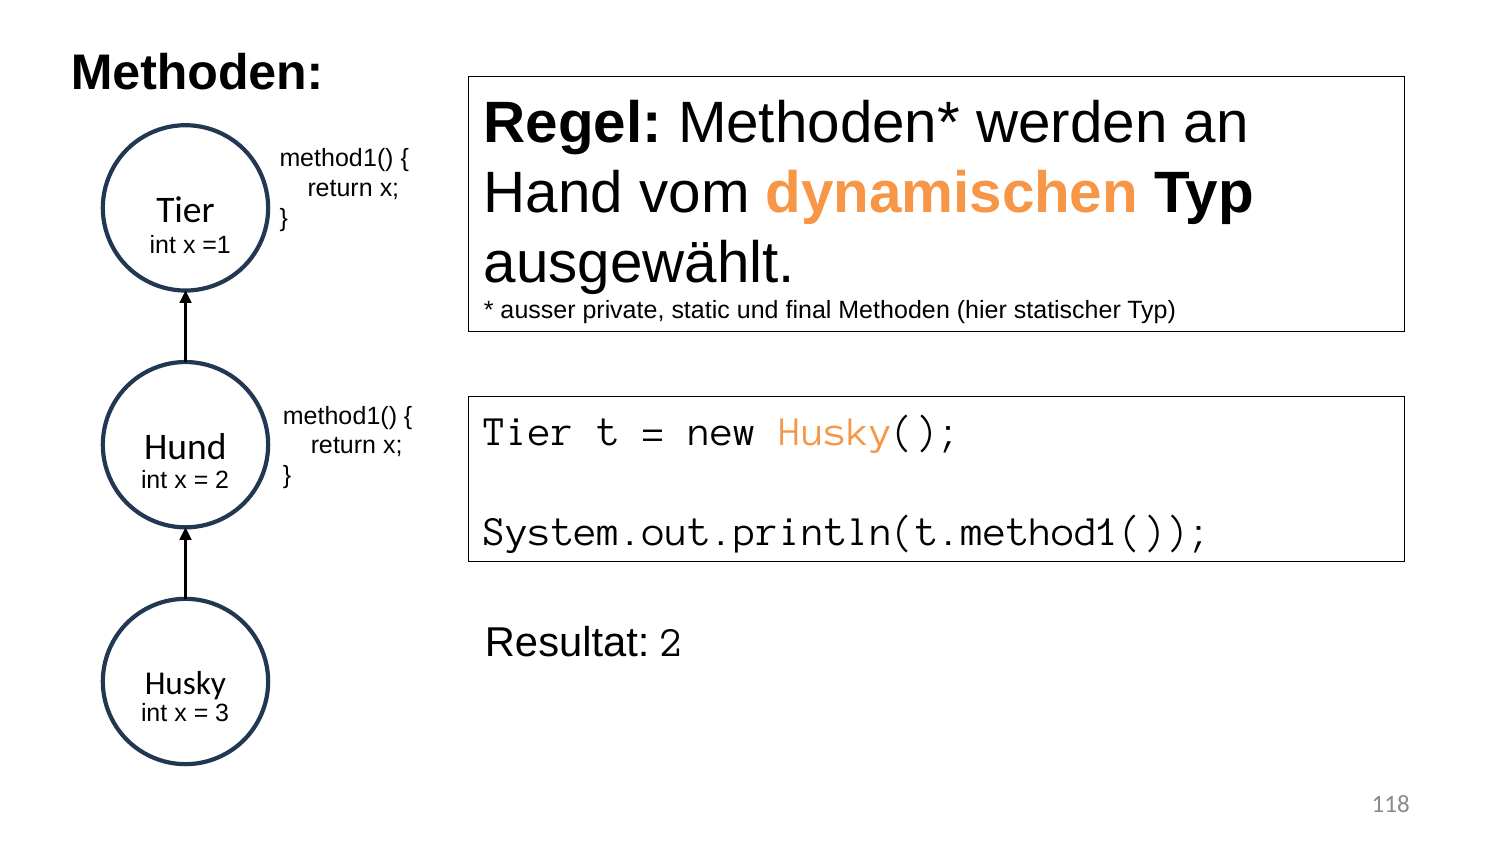

Methoden:
Regel: Methoden* werden an Hand vom dynamischen Typ ausgewählt.
* ausser private, static und final Methoden (hier statischer Typ)
Tier
method1() {
    return x;
}
int x =1
Hund
method1() {
    return x;
}
Tier t = new Husky();

System.out.println(t.method1());
int x = 2
Husky
Resultat: 2
int x = 3
118